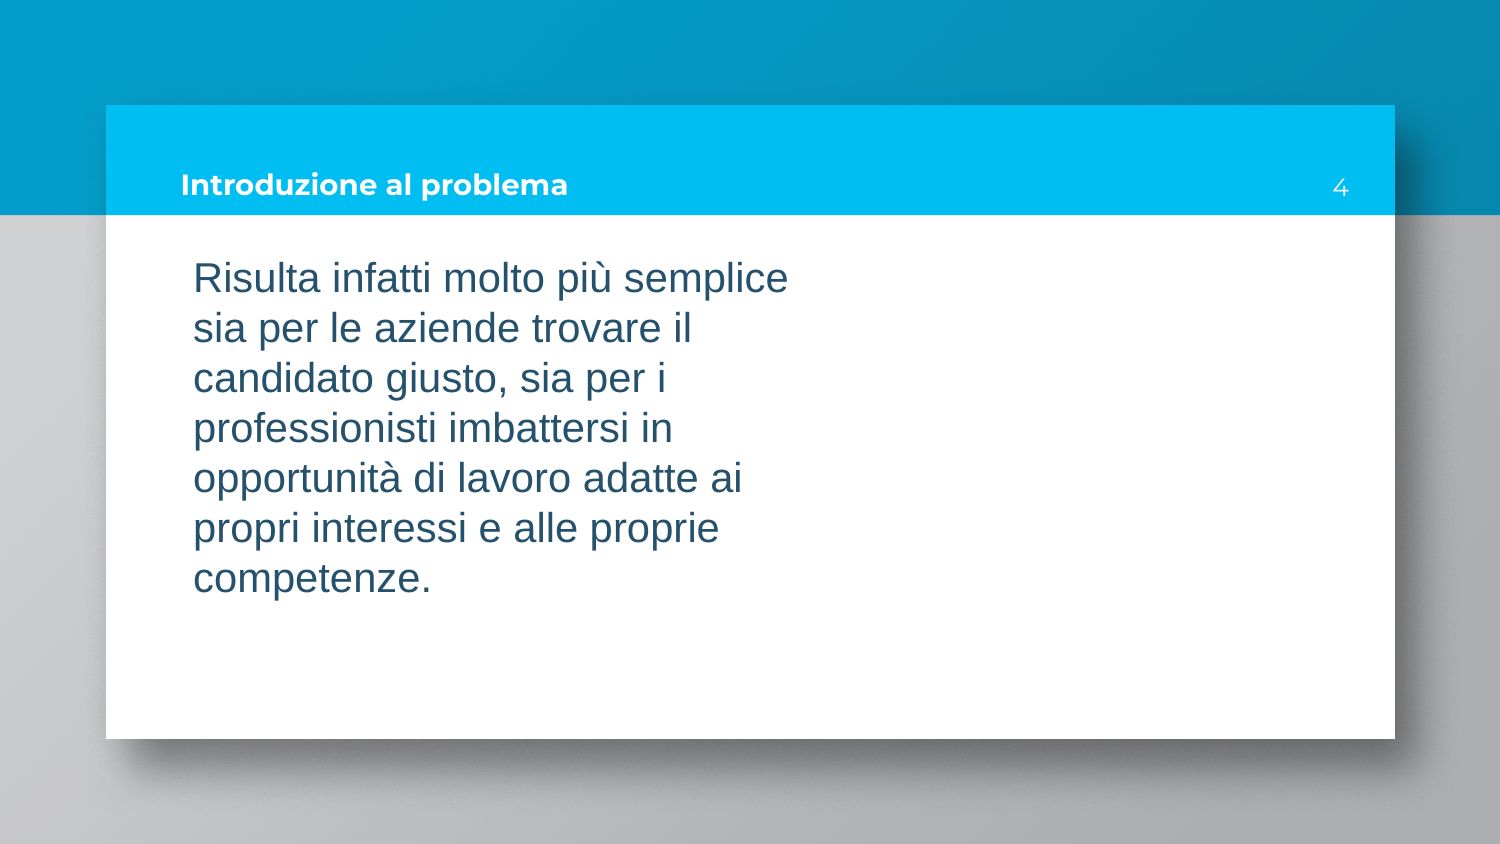

# Introduzione al problema
4
Risulta infatti molto più semplice sia per le aziende trovare il candidato giusto, sia per i professionisti imbattersi in opportunità di lavoro adatte ai propri interessi e alle proprie competenze.